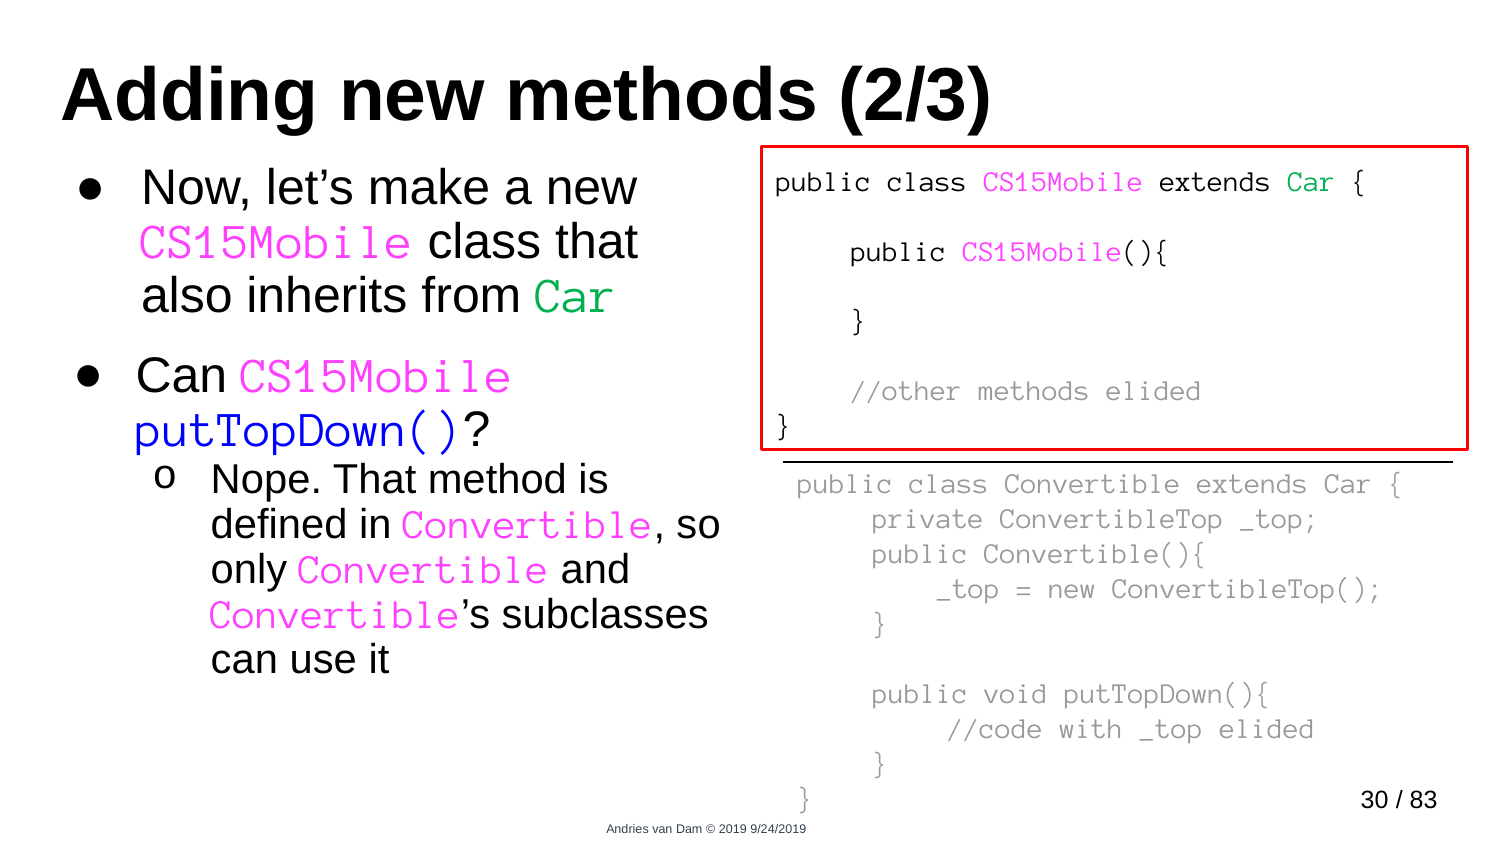

# Adding new methods (2/3)
Now, let’s make a new CS15Mobile class that also inherits from Car
public class CS15Mobile extends Car {

public CS15Mobile(){

}

//other methods elided
}
Can CS15Mobile putTopDown()?
Nope. That method is defined in Convertible, so only Convertible and Convertible’s subclasses can use it
public class Convertible extends Car {
private ConvertibleTop _top;
public Convertible(){
    _top = new ConvertibleTop();
}

public void putTopDown(){
	//code with _top elided
}
}